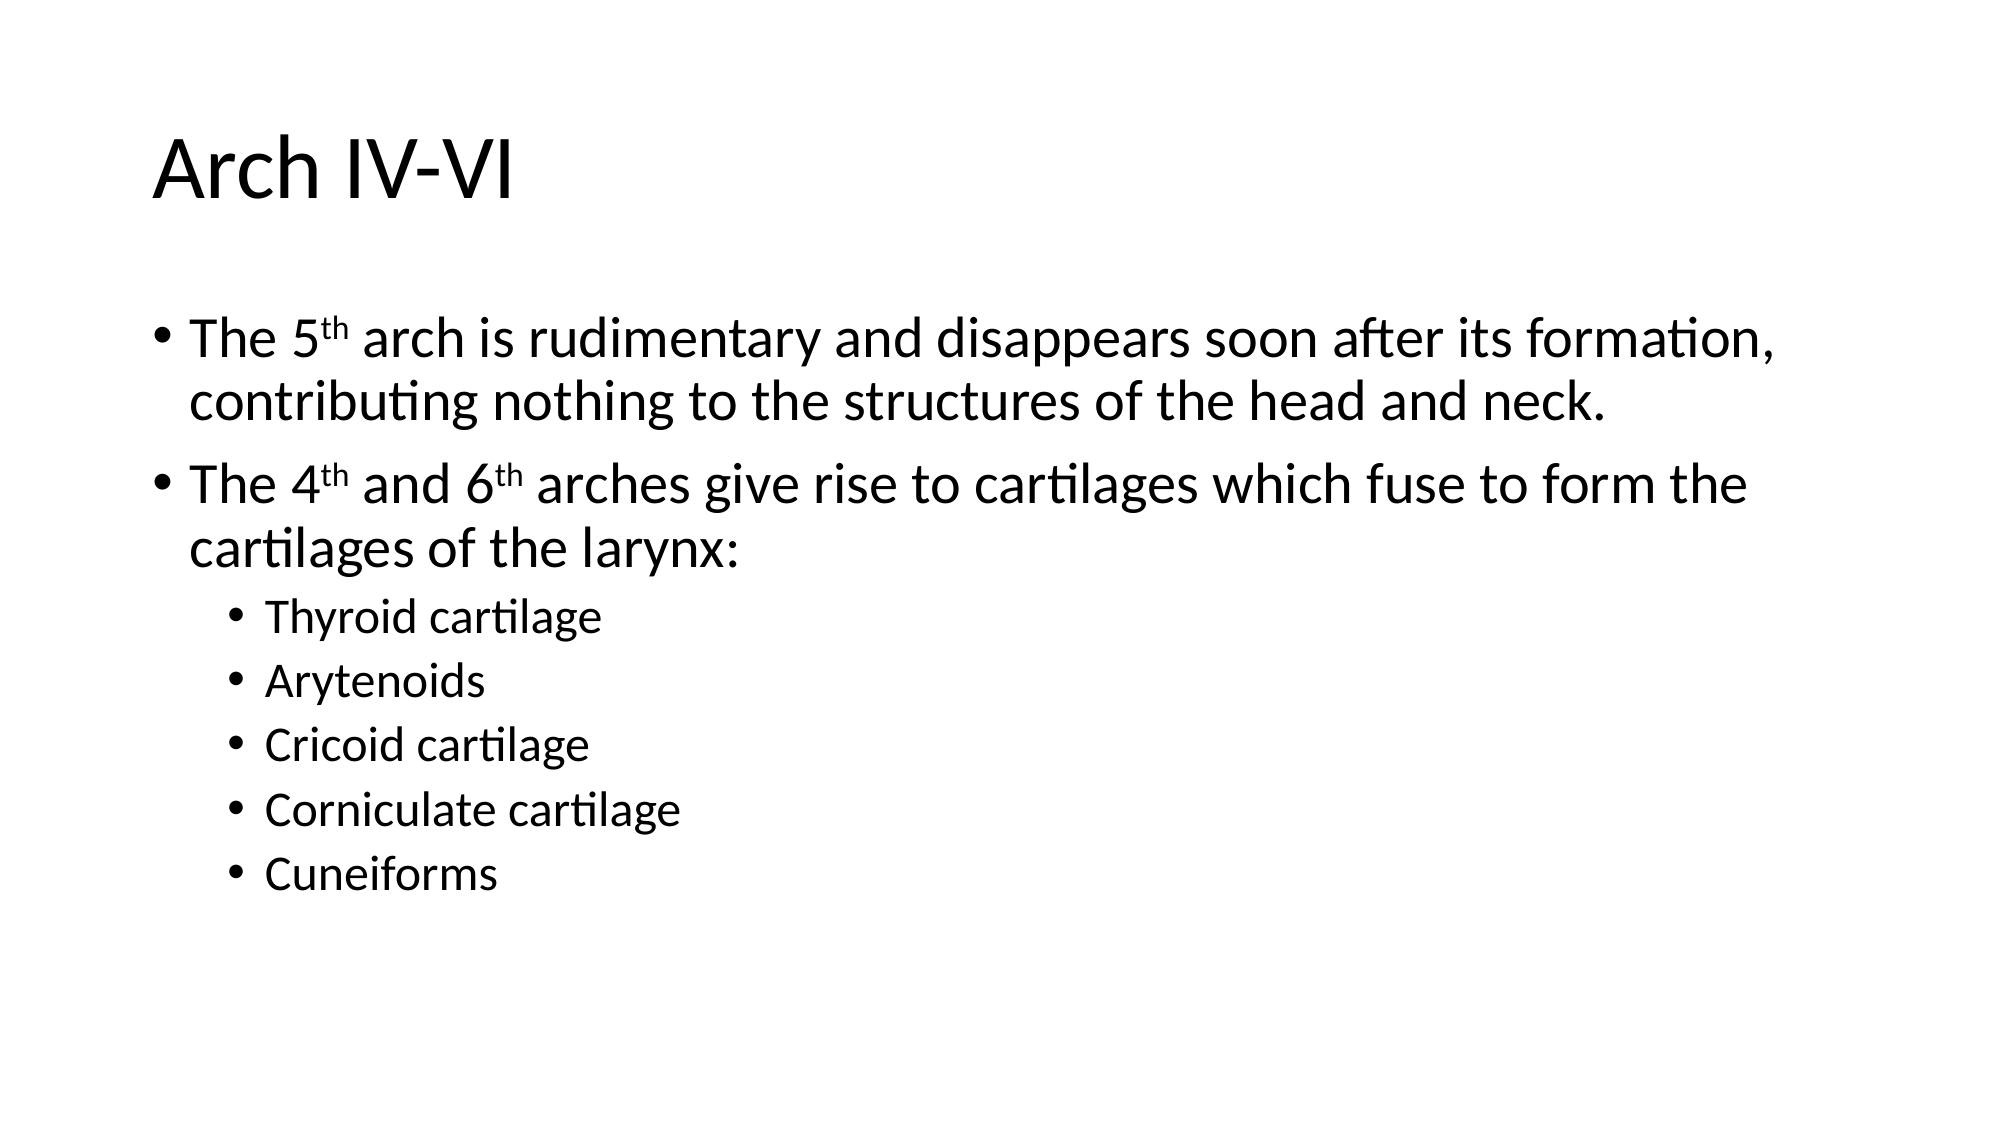

# Arch IV-VI
The 5th arch is rudimentary and disappears soon after its formation, contributing nothing to the structures of the head and neck.
The 4th and 6th arches give rise to cartilages which fuse to form the cartilages of the larynx:
Thyroid cartilage
Arytenoids
Cricoid cartilage
Corniculate cartilage
Cuneiforms